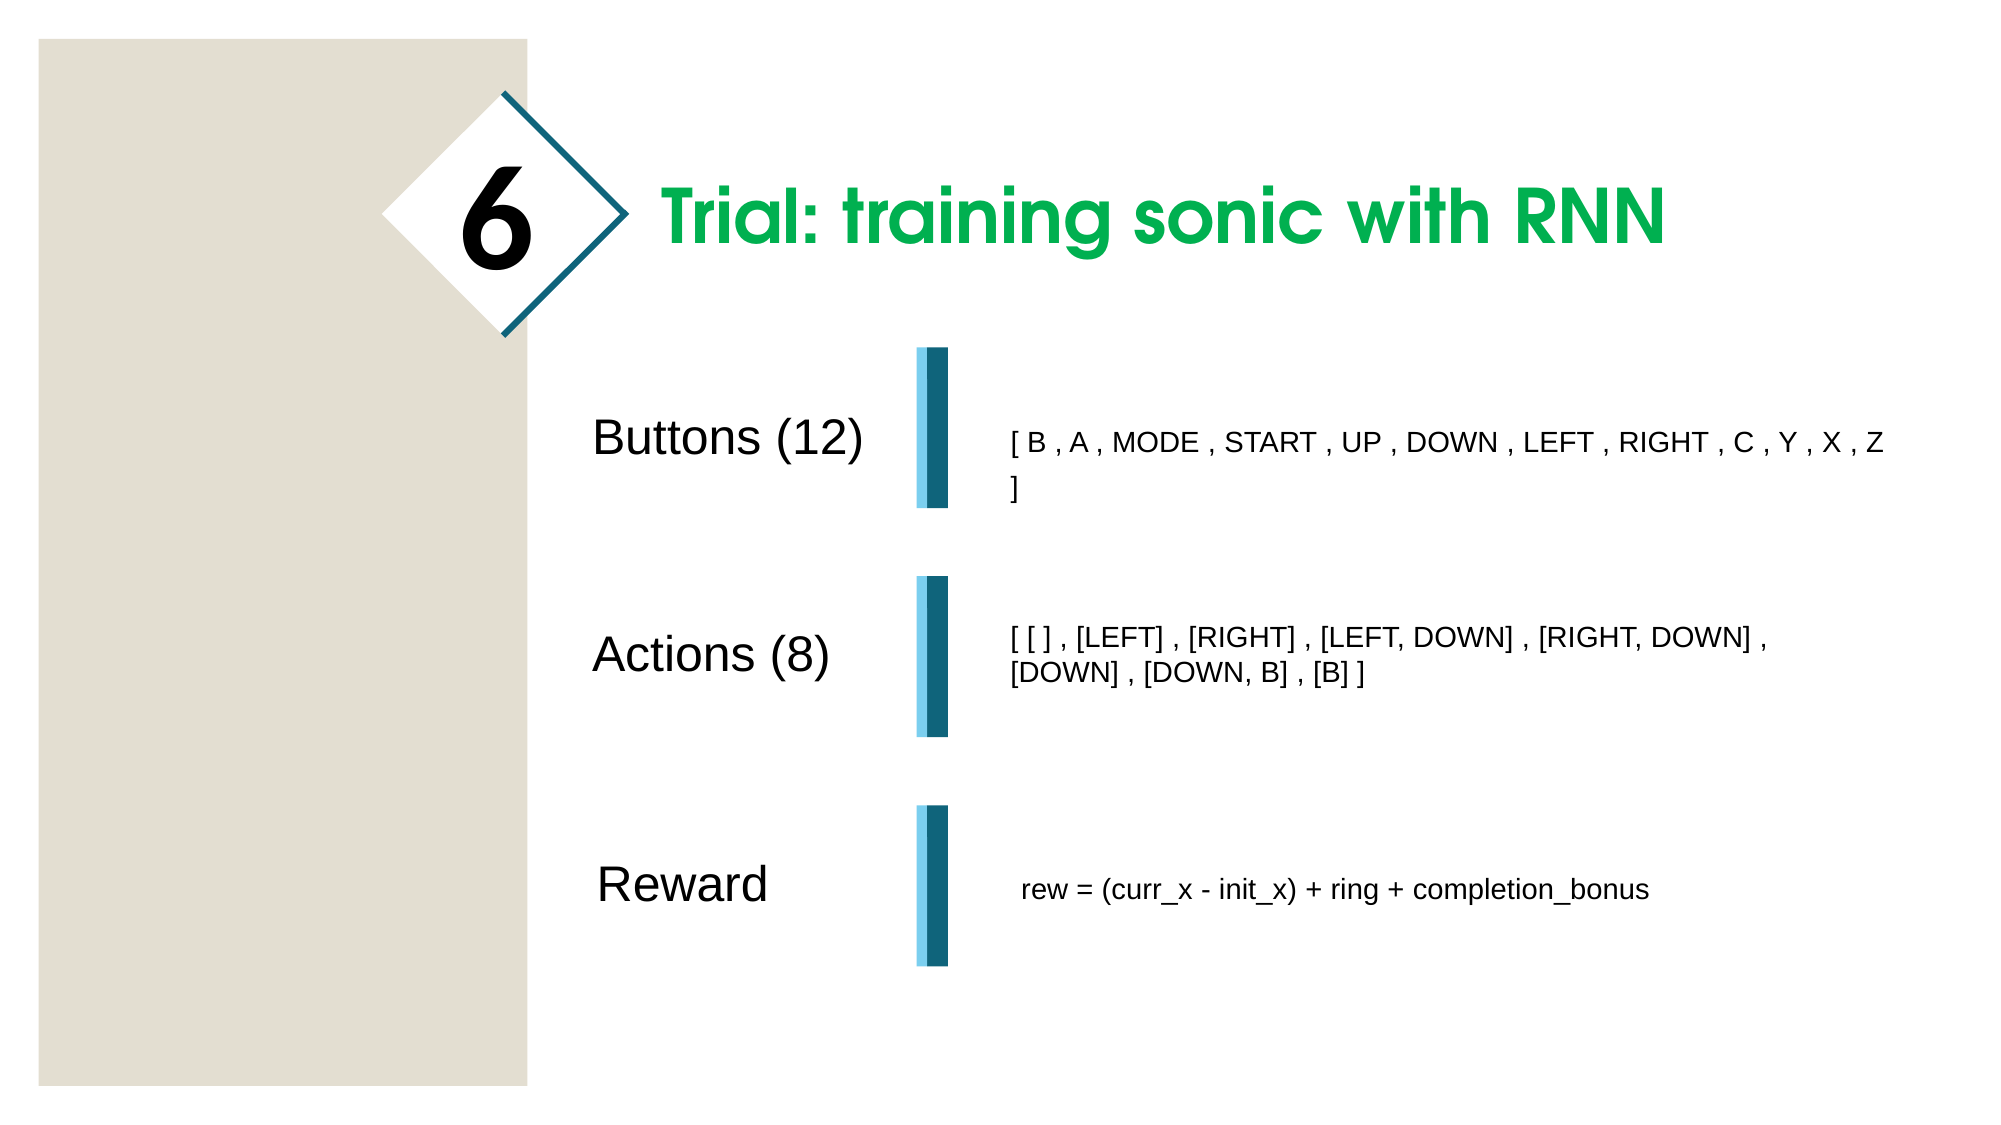

6
Trial: training sonic with RNN

Buttons (12)
[ B , A , MODE , START , UP , DOWN , LEFT , RIGHT , C , Y , X , Z ]

[ [ ] , [LEFT] , [RIGHT] , [LEFT, DOWN] , [RIGHT, DOWN] , [DOWN] , [DOWN, B] , [B] ]
Actions (8)

Reward
rew = (curr_x - init_x) + ring + completion_bonus